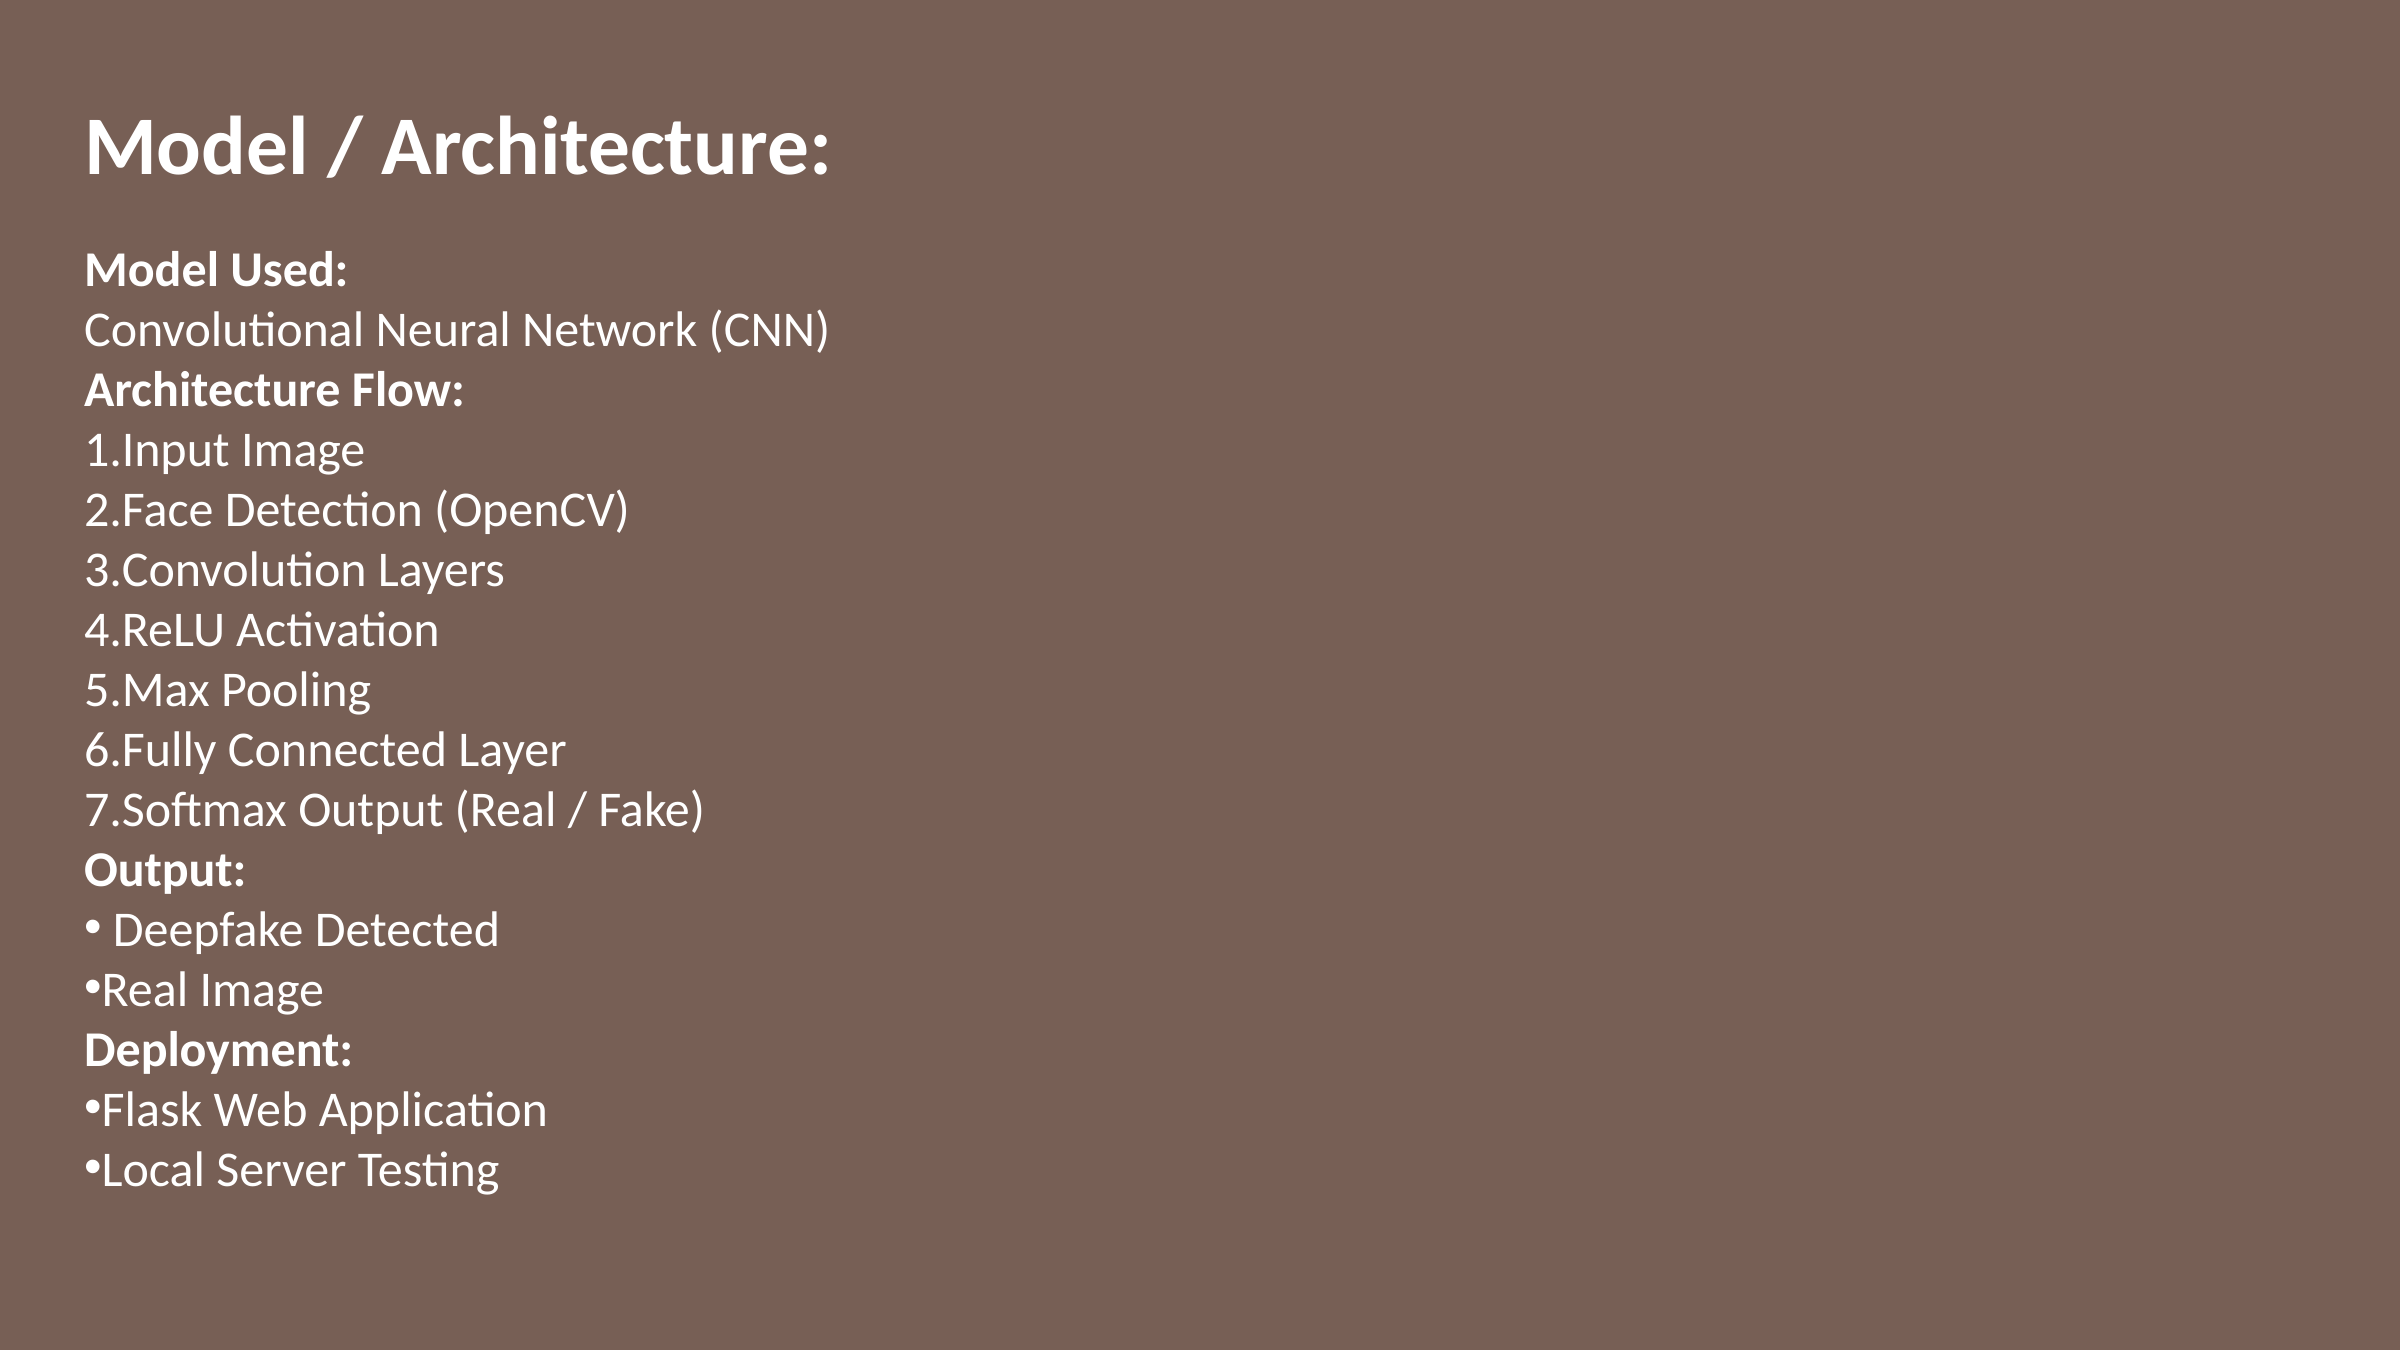

Model / Architecture:

Model Used:
Convolutional Neural Network (CNN)
Architecture Flow:
Input Image
Face Detection (OpenCV)
Convolution Layers
ReLU Activation
Max Pooling
Fully Connected Layer
Softmax Output (Real / Fake)
Output:
 Deepfake Detected
Real Image
Deployment:
Flask Web Application
Local Server Testing